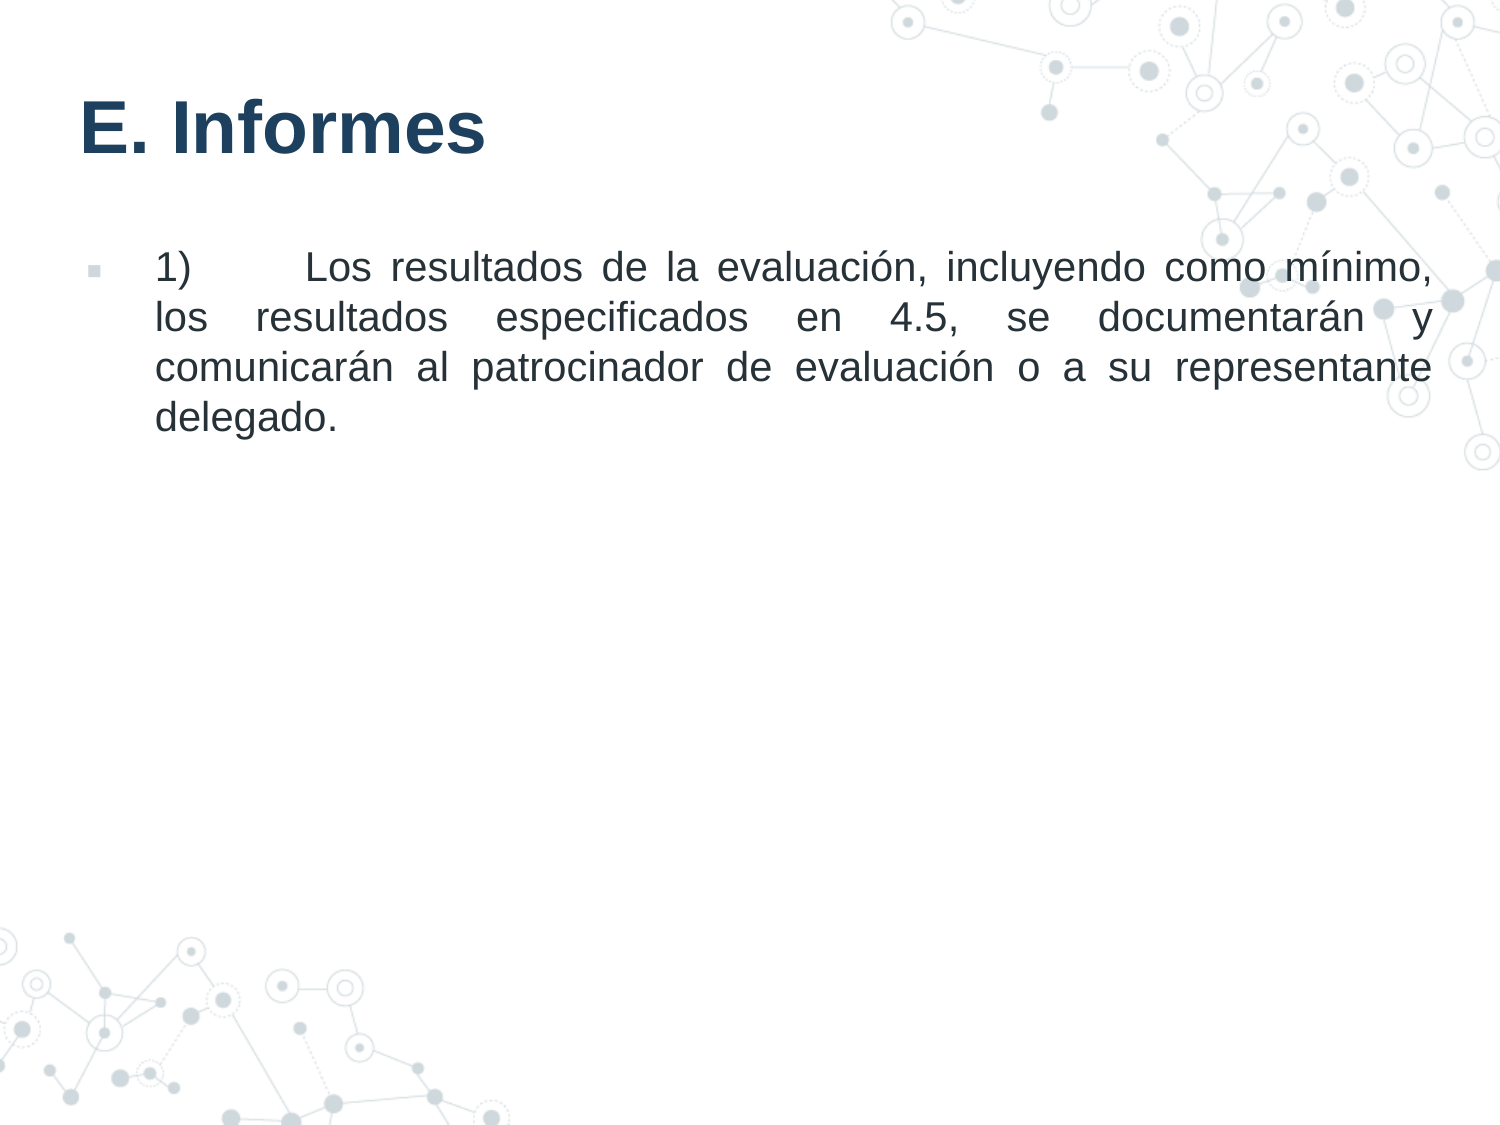

# E. Informes
1)	Los resultados de la evaluación, incluyendo como mínimo, los resultados especificados en 4.5, se documentarán y comunicarán al patrocinador de evaluación o a su representante delegado.